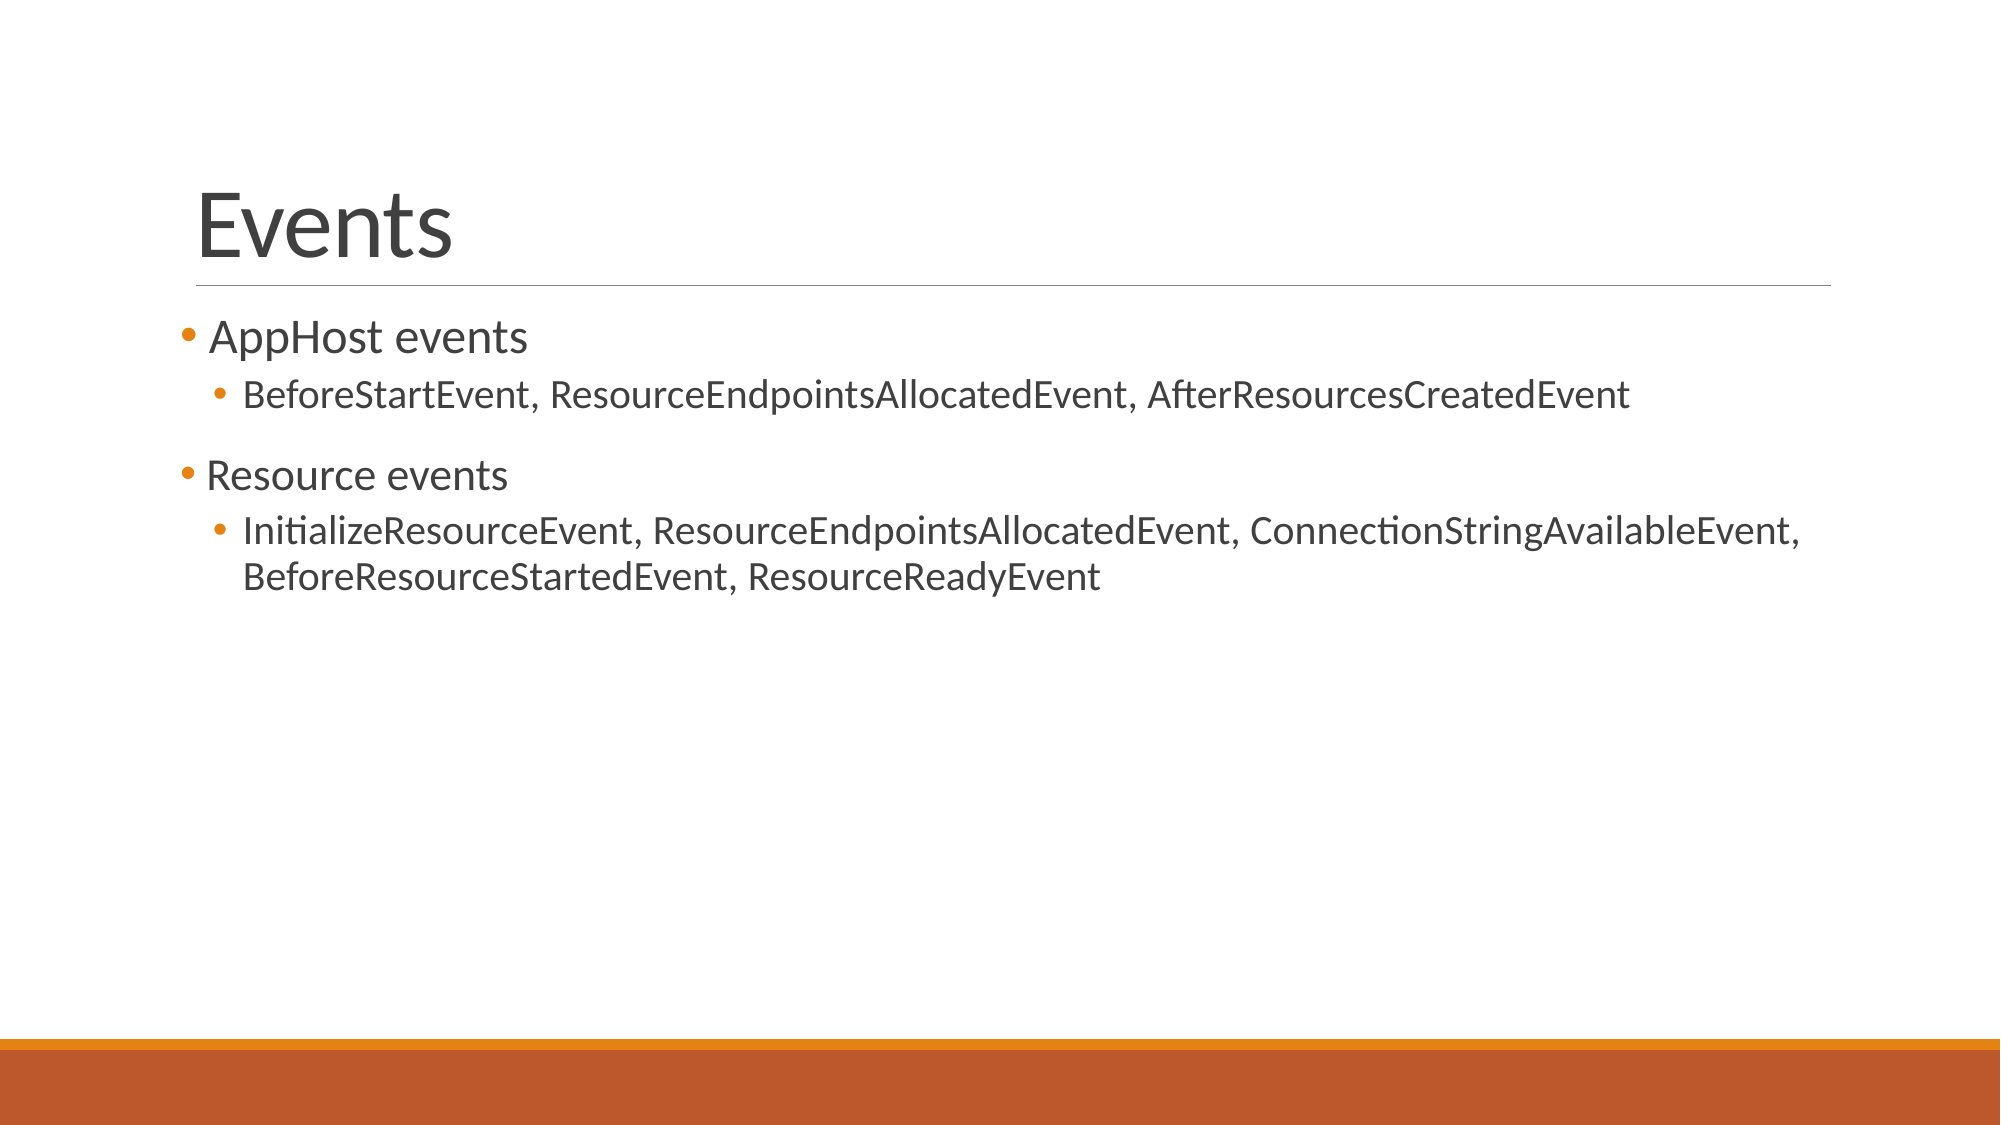

# Events
 AppHost events
BeforeStartEvent, ResourceEndpointsAllocatedEvent, AfterResourcesCreatedEvent
 Resource events
InitializeResourceEvent, ResourceEndpointsAllocatedEvent, ConnectionStringAvailableEvent, BeforeResourceStartedEvent, ResourceReadyEvent